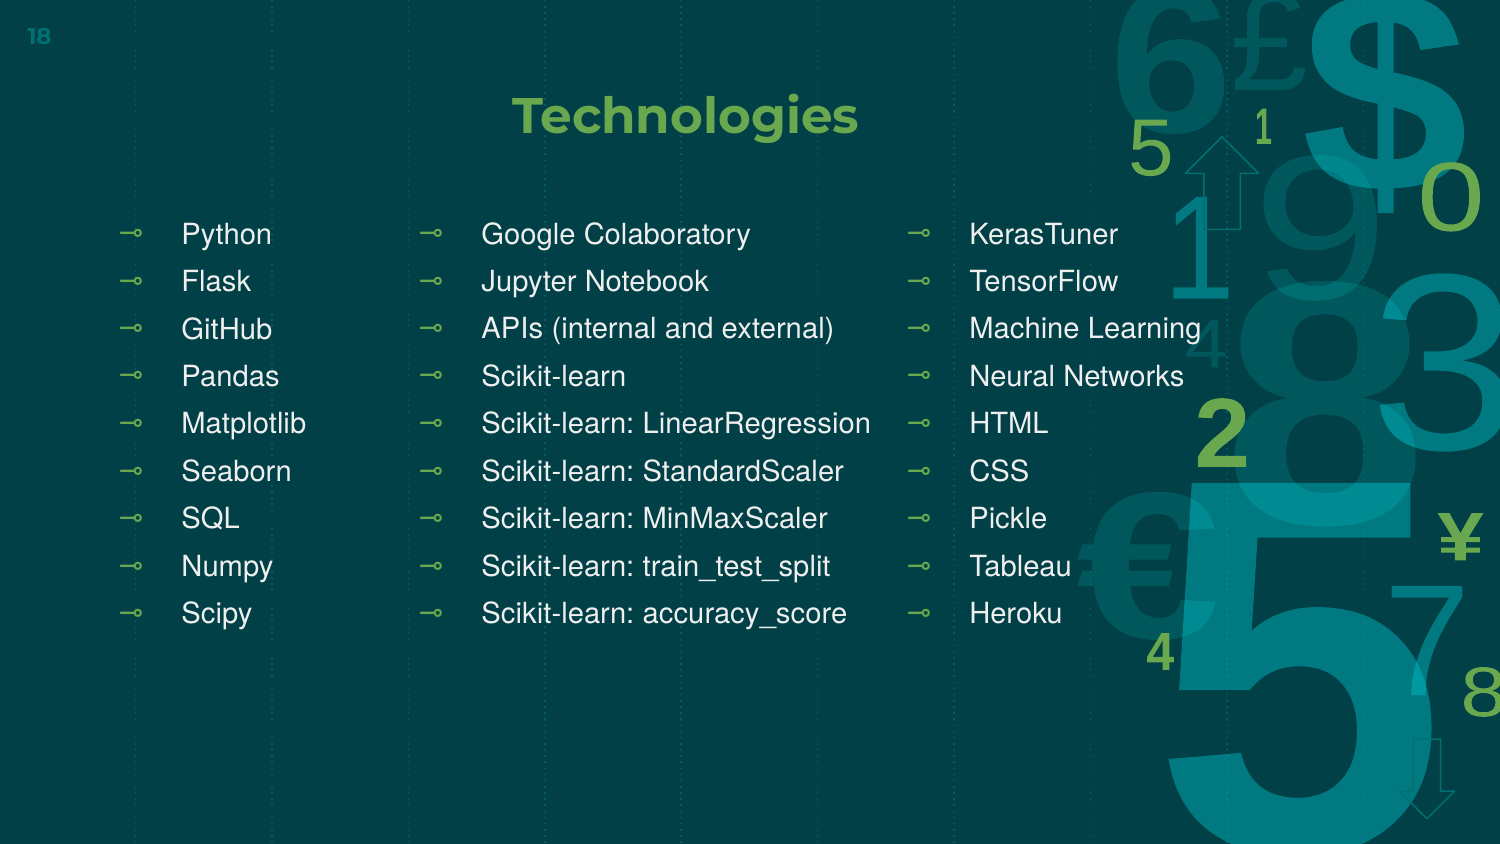

18
# Technologies
Python
Flask
GitHub
Pandas
Matplotlib
Seaborn
SQL
Numpy
Scipy
Google Colaboratory
Jupyter Notebook
APIs (internal and external)
Scikit-learn
Scikit-learn: LinearRegression
Scikit-learn: StandardScaler
Scikit-learn: MinMaxScaler
Scikit-learn: train_test_split
Scikit-learn: accuracy_score
KerasTuner
TensorFlow
Machine Learning
Neural Networks
HTML
CSS
Pickle
Tableau
Heroku